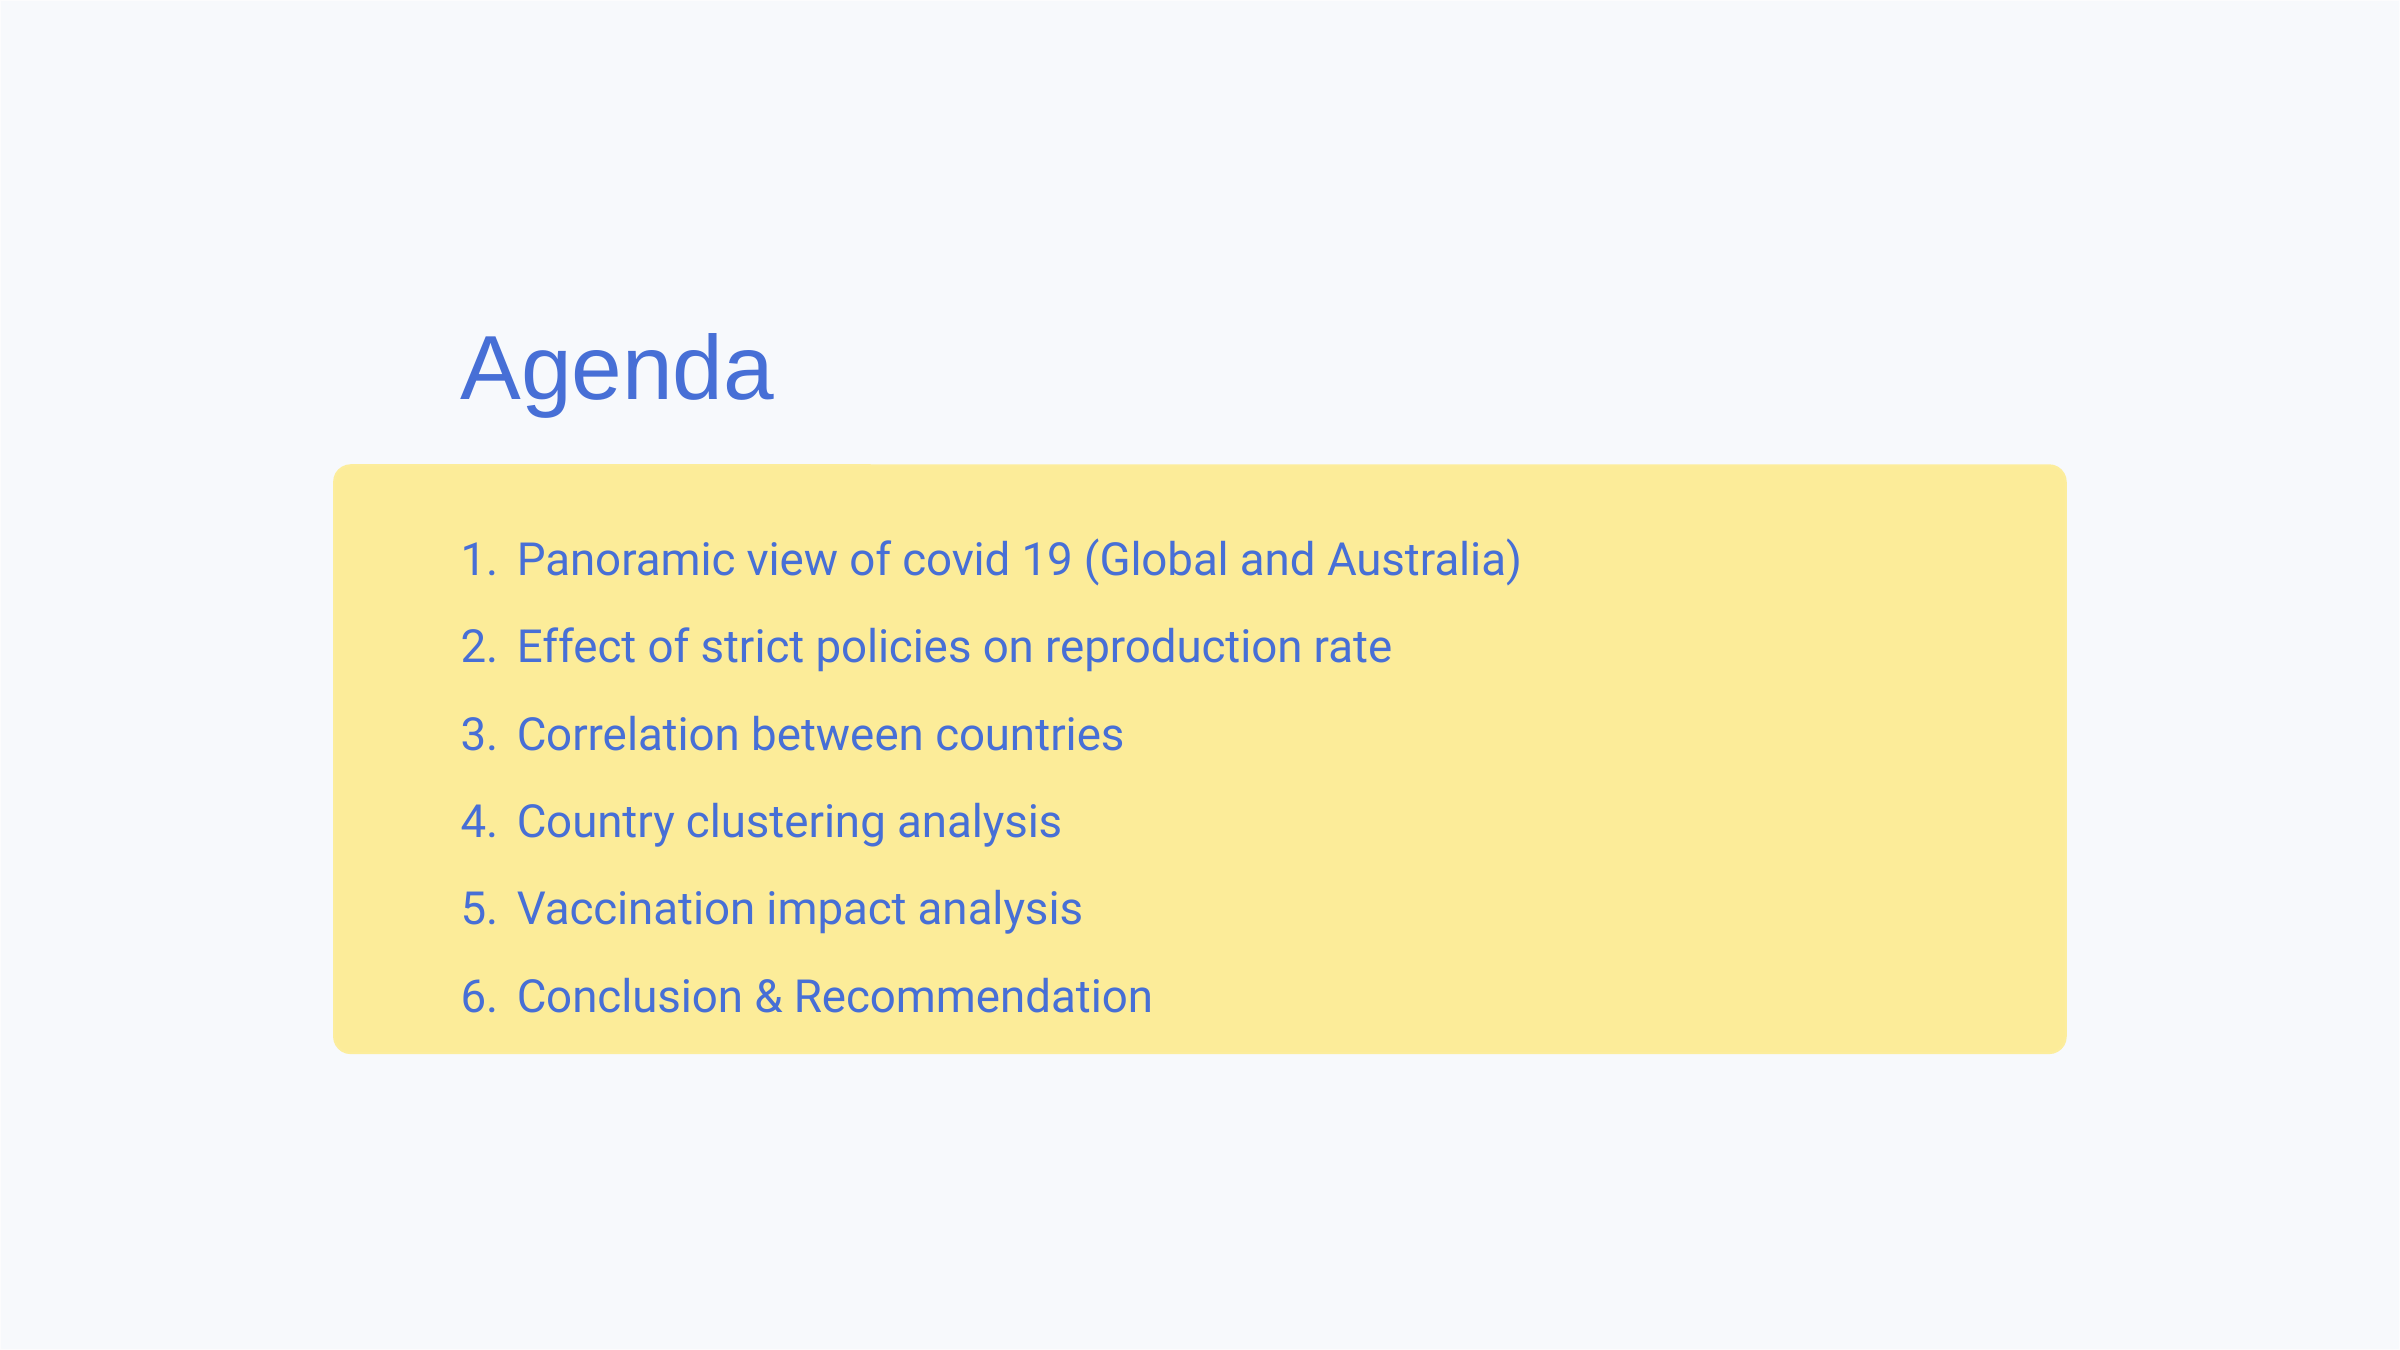

Agenda

Panoramic view of covid 19 (Global and Australia)
Effect of strict policies on reproduction rate
Correlation between countries
Country clustering analysis
Vaccination impact analysis
Conclusion & Recommendation